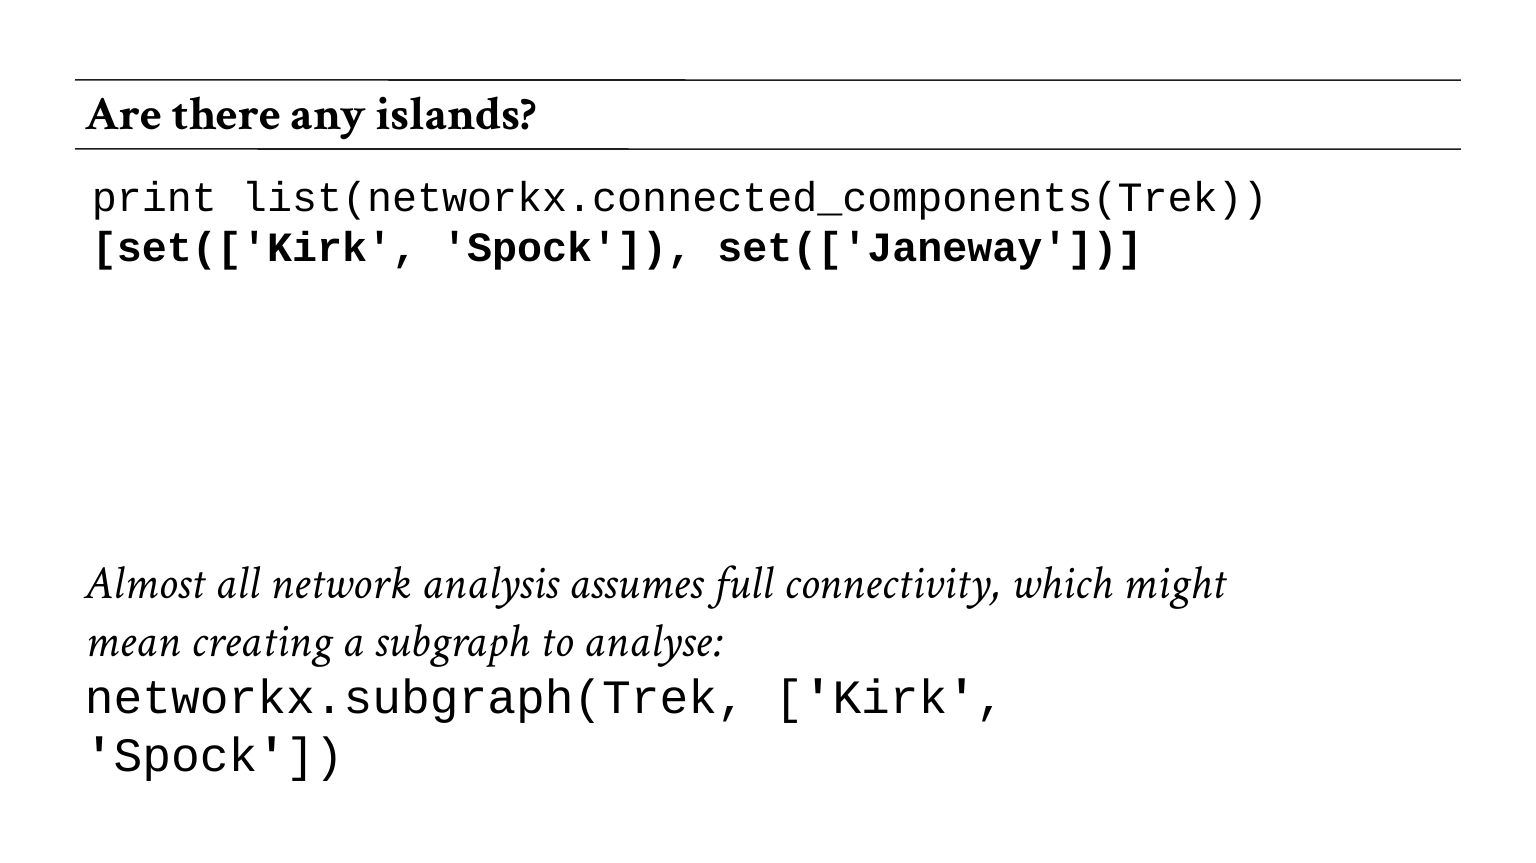

# Are there any islands?
print list(networkx.connected_components(Trek))
[set(['Kirk', 'Spock']), set(['Janeway'])]
Almost all network analysis assumes full connectivity, which might mean creating a subgraph to analyse:
networkx.subgraph(Trek, ['Kirk', 'Spock'])